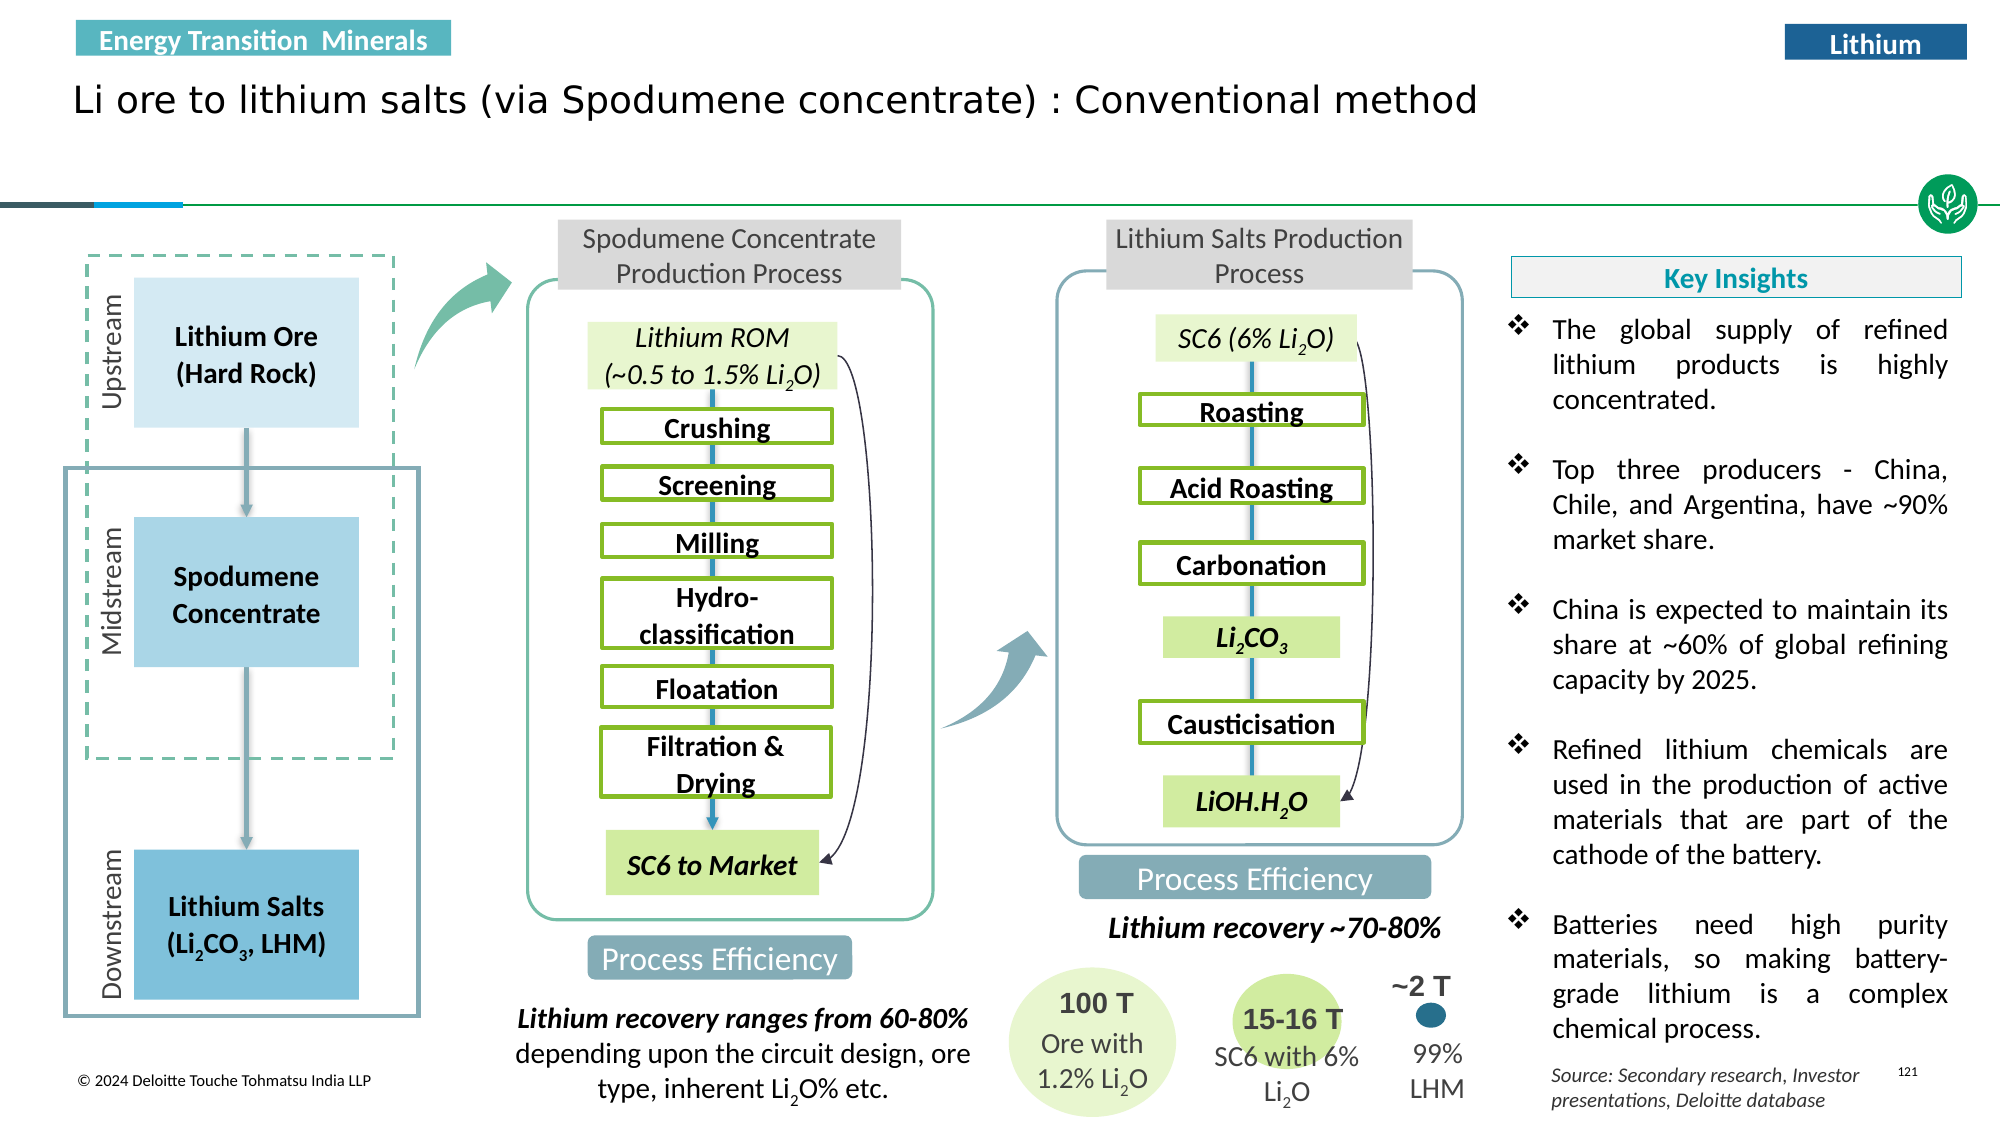

Energy Transition  Minerals
Lithium
Li ore to lithium salts (via Spodumene concentrate) : Conventional method

Lithium Salts Production Process
Spodumene Concentrate Production Process

Key Insights

Lithium Ore (Hard Rock)
Upstream

The global supply of refined lithium products is highly concentrated.

Top three producers - China, Chile, and Argentina, have ~90% market share.

China is expected to maintain its share at ~60% of global refining capacity by 2025.

Refined lithium chemicals are used in the production of active materials that are part of the cathode of the battery.

Batteries need high purity materials, so making battery-grade lithium is a complex chemical process.
SC6 (6% Li2O)
Lithium ROM (~0.5 to 1.5% Li2O)
Roasting
Crushing
Screening

Acid Roasting
Spodumene Concentrate
Midstream
Milling
Carbonation
Hydro-classification
Li2CO3

Floatation
Causticisation
Filtration & Drying
LiOH.H2O
SC6 to Market
Lithium Salts (Li2CO3, LHM)
Downstream
Process Efficiency
Lithium recovery ~70-80%
Process Efficiency

100 T
~2 T

15-16 T
Ore with 1.2% Li2O
99% LHM
SC6 with 6% Li2O
Lithium recovery ranges from 60-80% depending upon the circuit design, ore type, inherent Li2O% etc.
Source: Secondary research, Investor presentations, Deloitte database